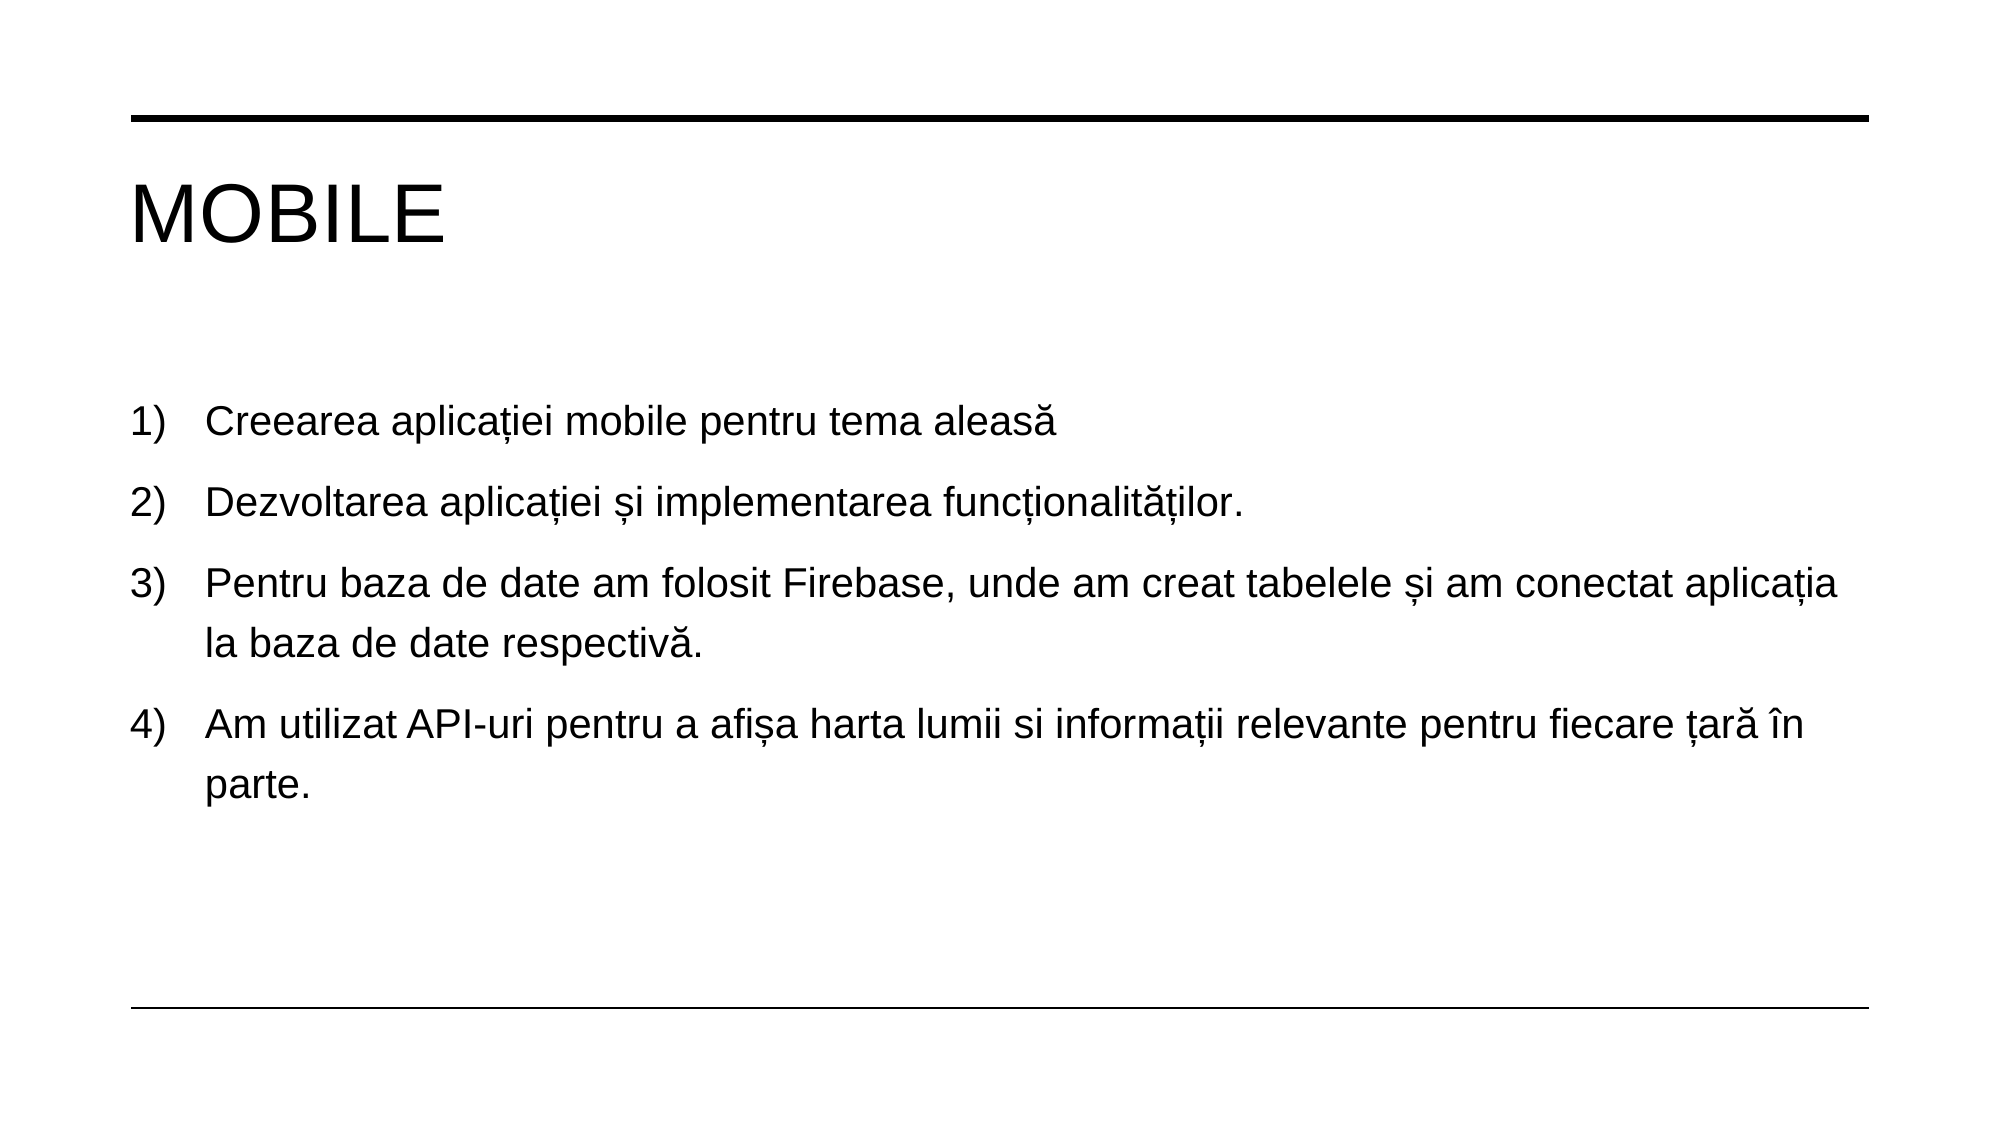

# mobile
Creearea aplicației mobile pentru tema aleasă
Dezvoltarea aplicației și implementarea funcționalităților.
Pentru baza de date am folosit Firebase, unde am creat tabelele și am conectat aplicația la baza de date respectivă.
Am utilizat API-uri pentru a afișa harta lumii si informații relevante pentru fiecare țară în parte.